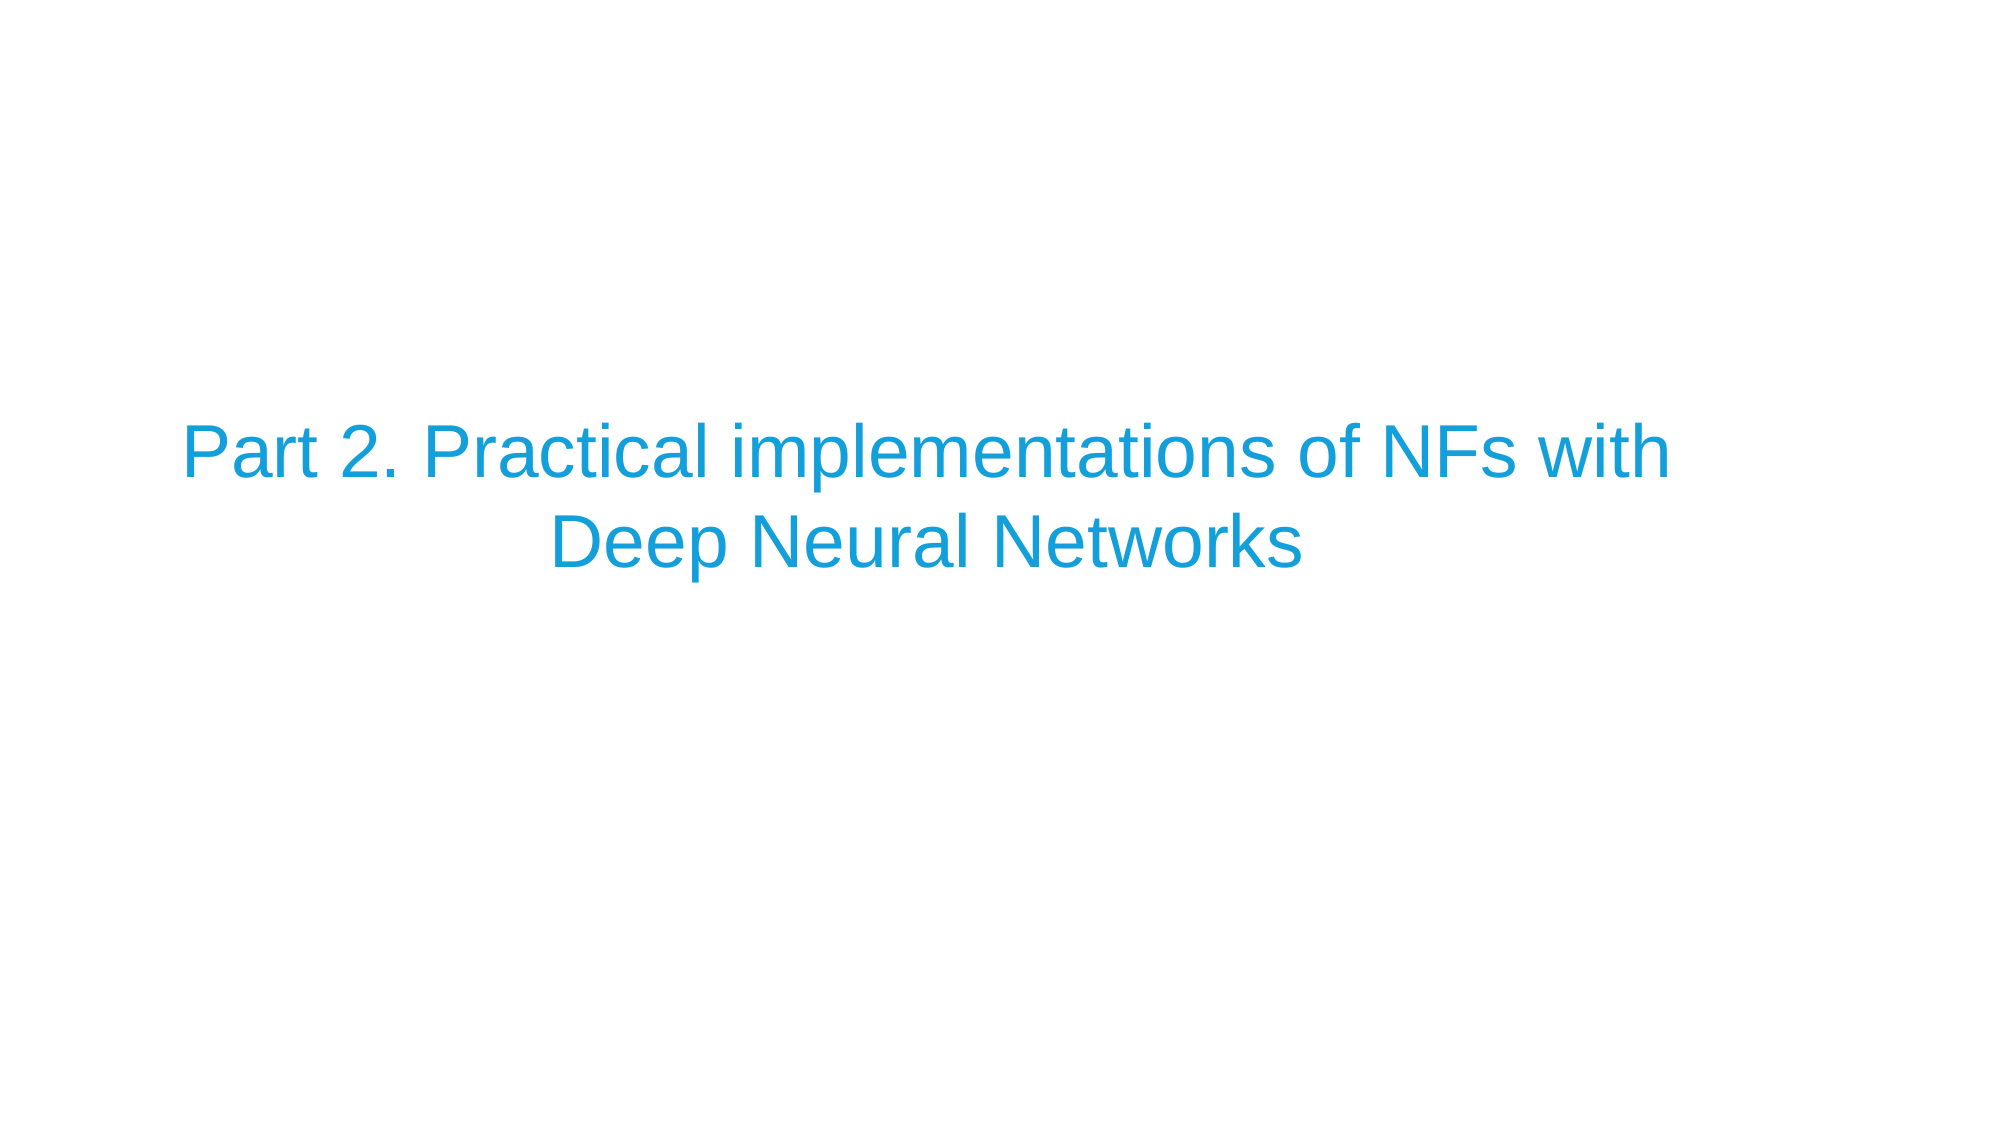

# Part 2. Practical implementations of NFs with Deep Neural Networks